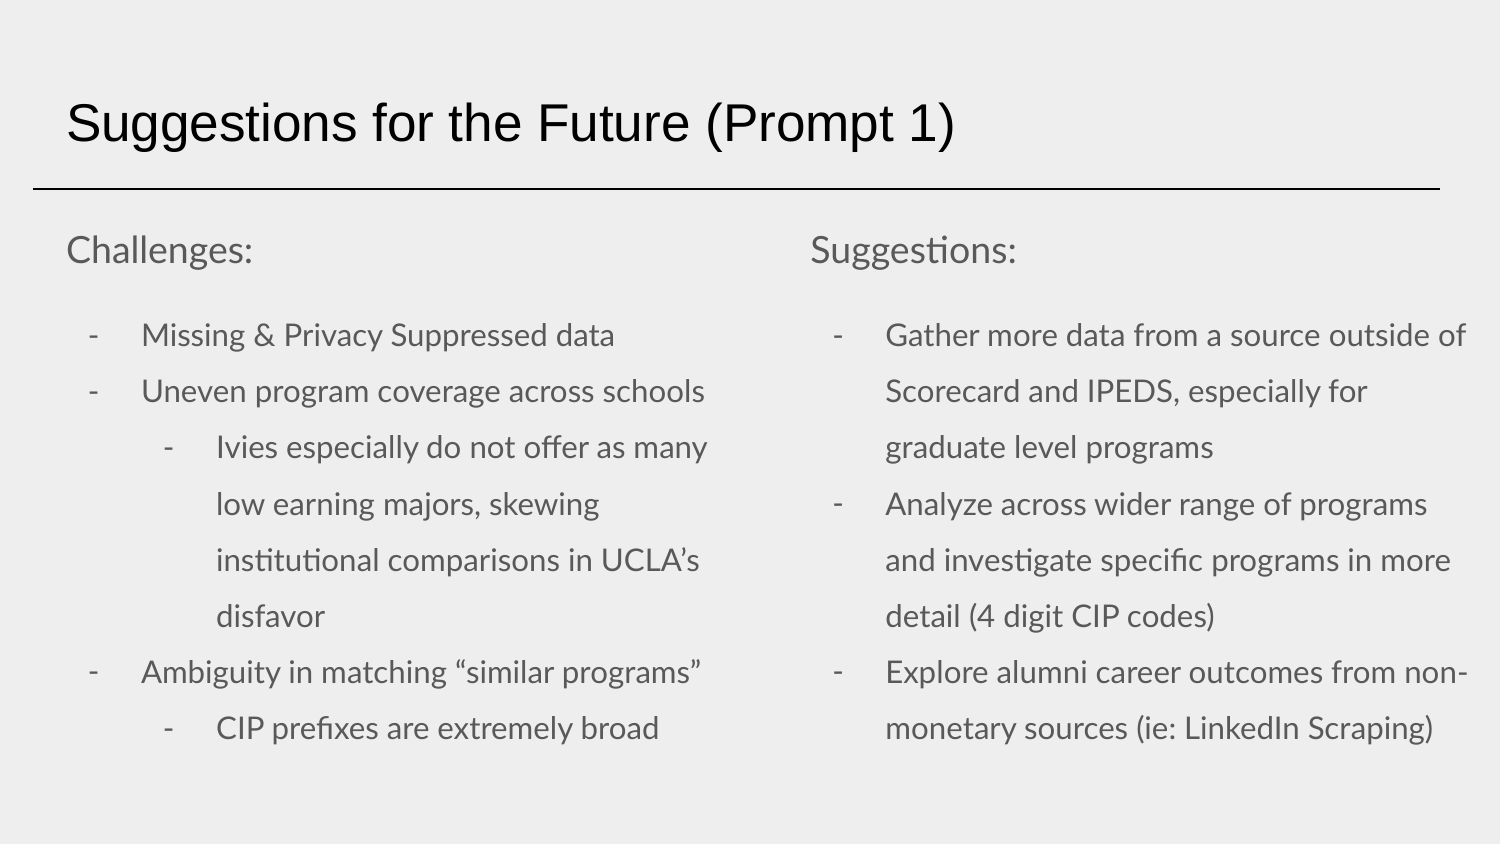

# Suggestions for the Future (Prompt 1)
Challenges:
Missing & Privacy Suppressed data
Uneven program coverage across schools
Ivies especially do not offer as many low earning majors, skewing institutional comparisons in UCLA’s disfavor
Ambiguity in matching “similar programs”
CIP prefixes are extremely broad

Suggestions:
Gather more data from a source outside of Scorecard and IPEDS, especially for graduate level programs
Analyze across wider range of programs and investigate specific programs in more detail (4 digit CIP codes)
Explore alumni career outcomes from non-monetary sources (ie: LinkedIn Scraping)